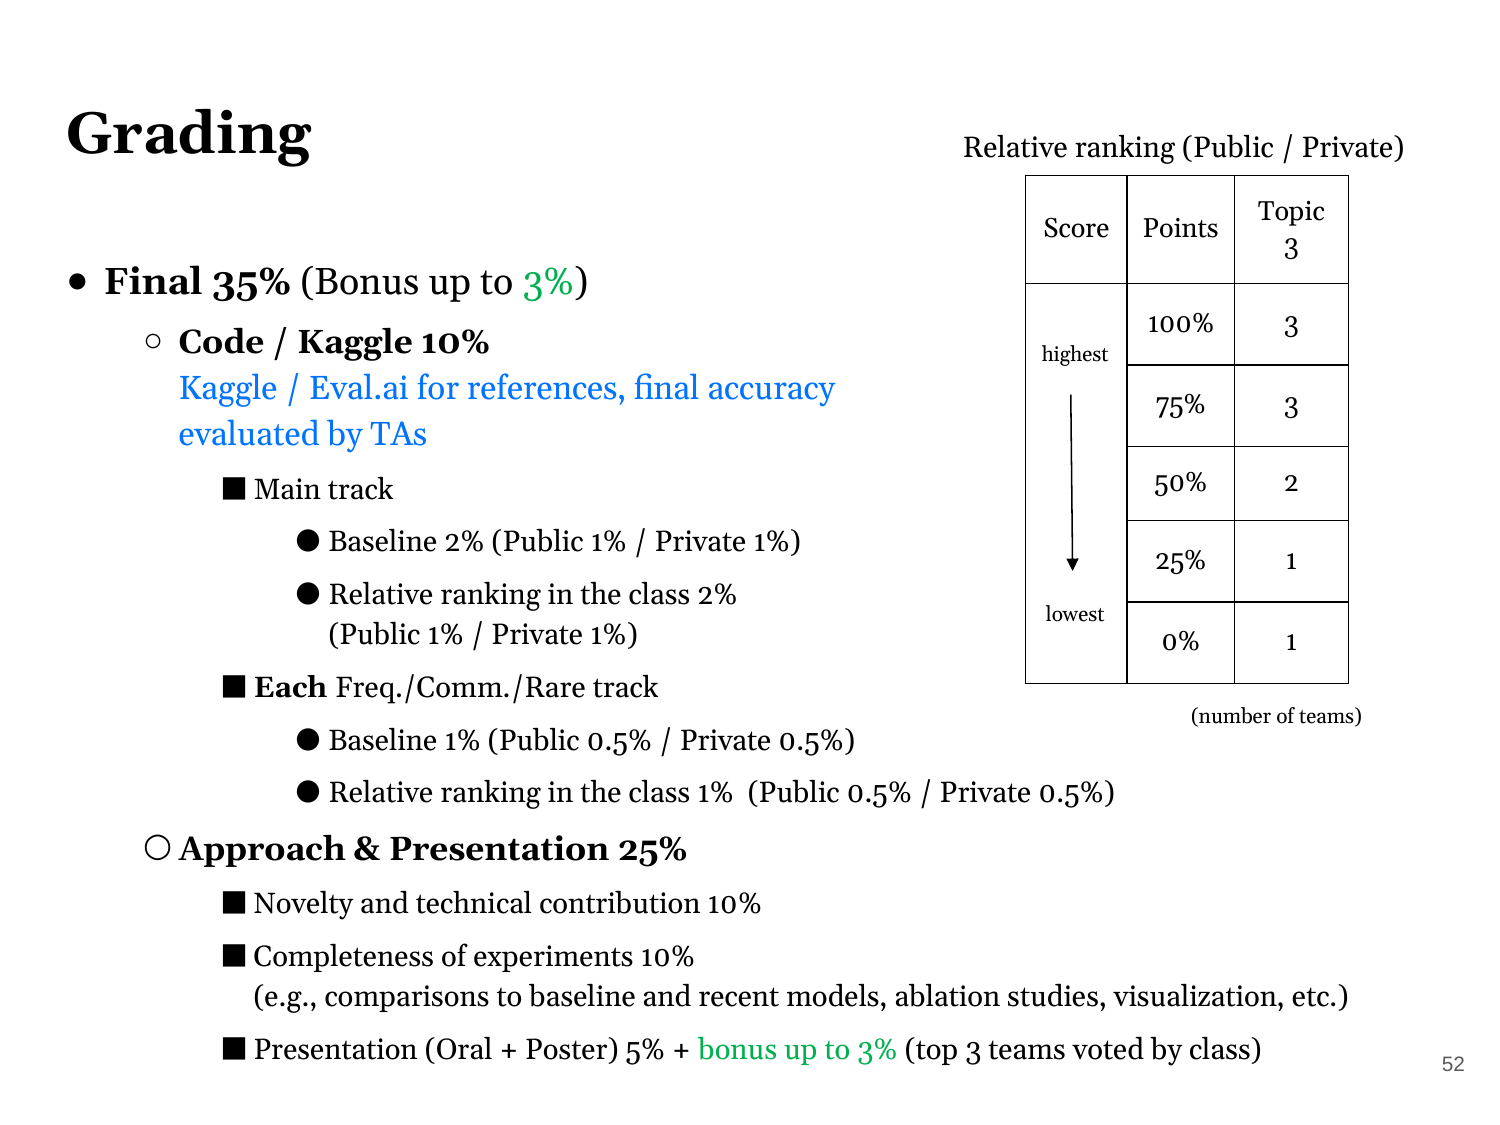

# Grading
Relative ranking (Public / Private)
| Score | Points | Topic 3 |
| --- | --- | --- |
|  | 100% | 3 |
|  | 75% | 3 |
|  | 50% | 2 |
|  | 25% | 1 |
|  | 0% | 1 |
Final 35% (Bonus up to 3%)
Code / Kaggle 10%
Kaggle / Eval.ai for references, final accuracy
evaluated by TAs
Main track
Baseline 2% (Public 1% / Private 1%)
Relative ranking in the class 2%
(Public 1% / Private 1%)
Each Freq./Comm./Rare track
Baseline 1% (Public 0.5% / Private 0.5%)
Relative ranking in the class 1%  (Public 0.5% / Private 0.5%)
Approach & Presentation 25%
Novelty and technical contribution 10%
Completeness of experiments 10%
(e.g., comparisons to baseline and recent models, ablation studies, visualization, etc.)
Presentation (Oral + Poster) 5% + bonus up to 3% (top 3 teams voted by class)
highest
lowest
(number of teams)
52